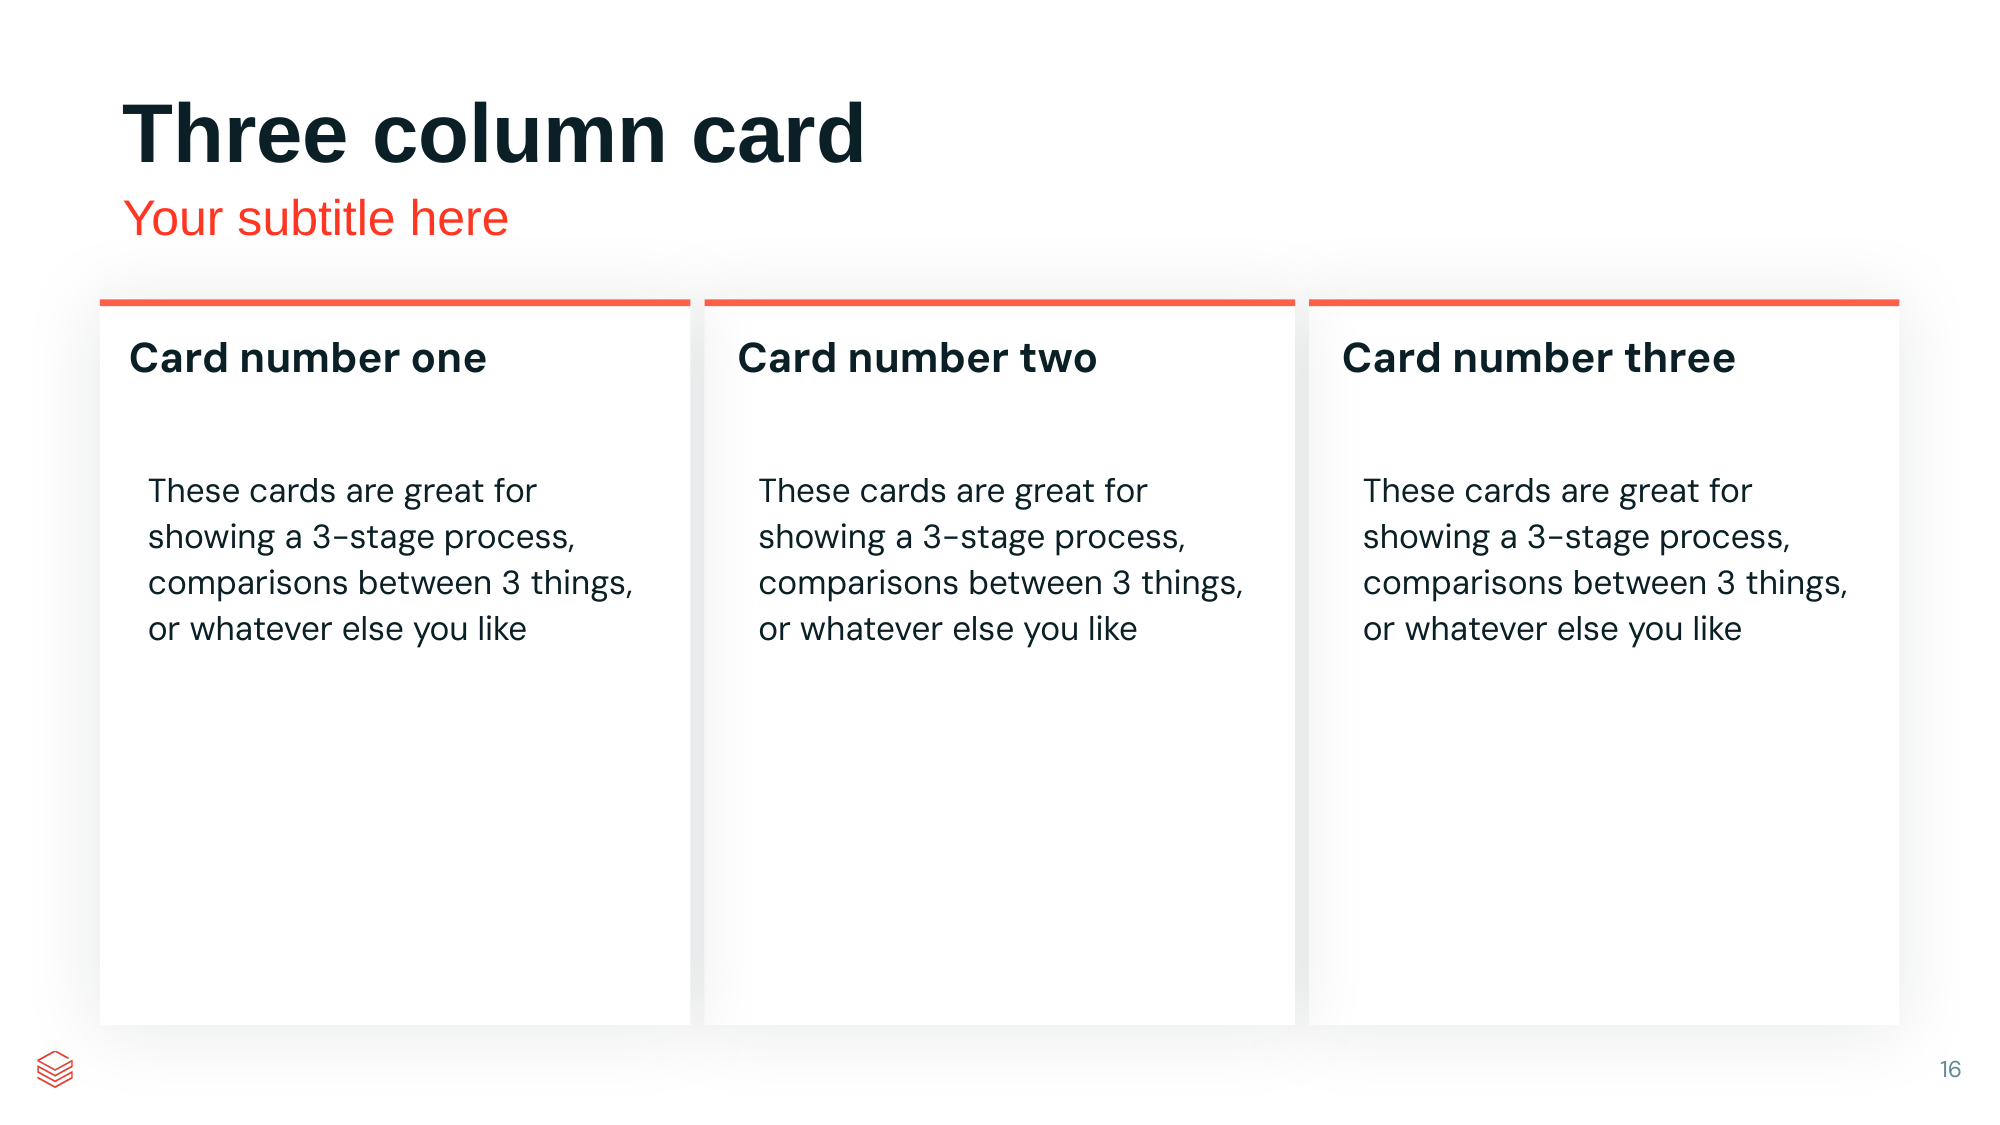

# Three column card
Your subtitle here
Card number one
Card number two
Card number three
These cards are great for showing a 3-stage process, comparisons between 3 things, or whatever else you like
These cards are great for showing a 3-stage process, comparisons between 3 things, or whatever else you like

These cards are great for showing a 3-stage process, comparisons between 3 things, or whatever else you like

16